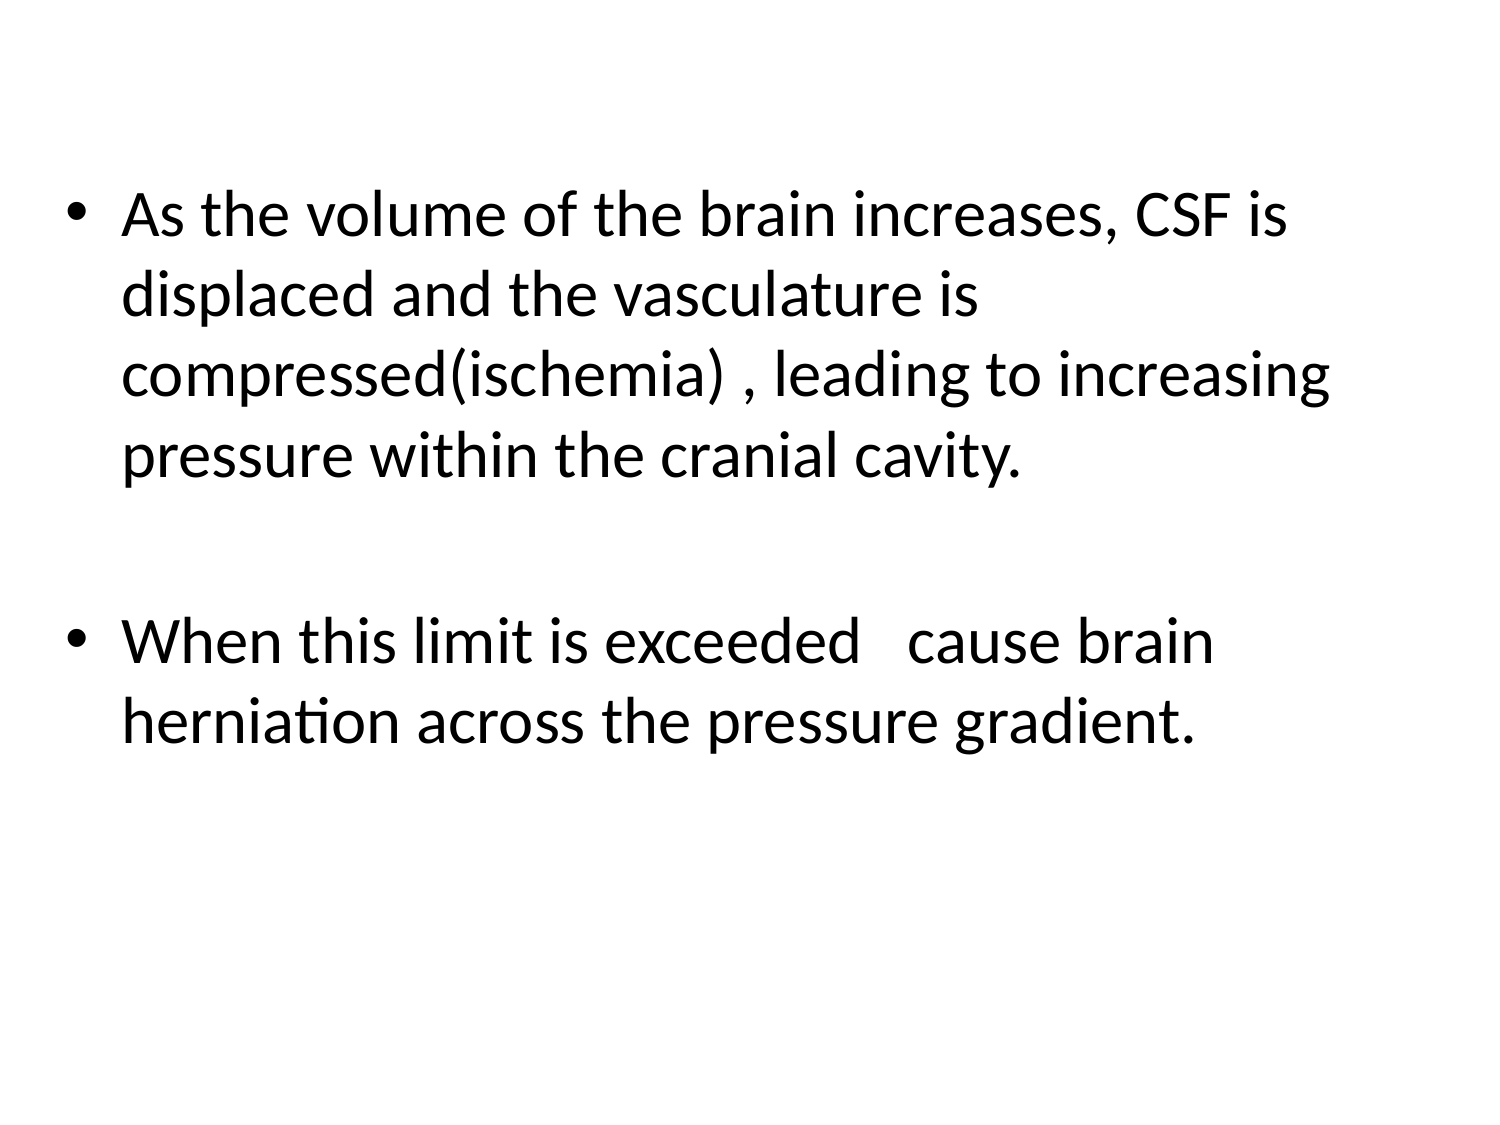

#
As the volume of the brain increases, CSF is displaced and the vasculature is compressed(ischemia) , leading to increasing pressure within the cranial cavity.

When this limit is exceeded   cause brain herniation across the pressure gradient.